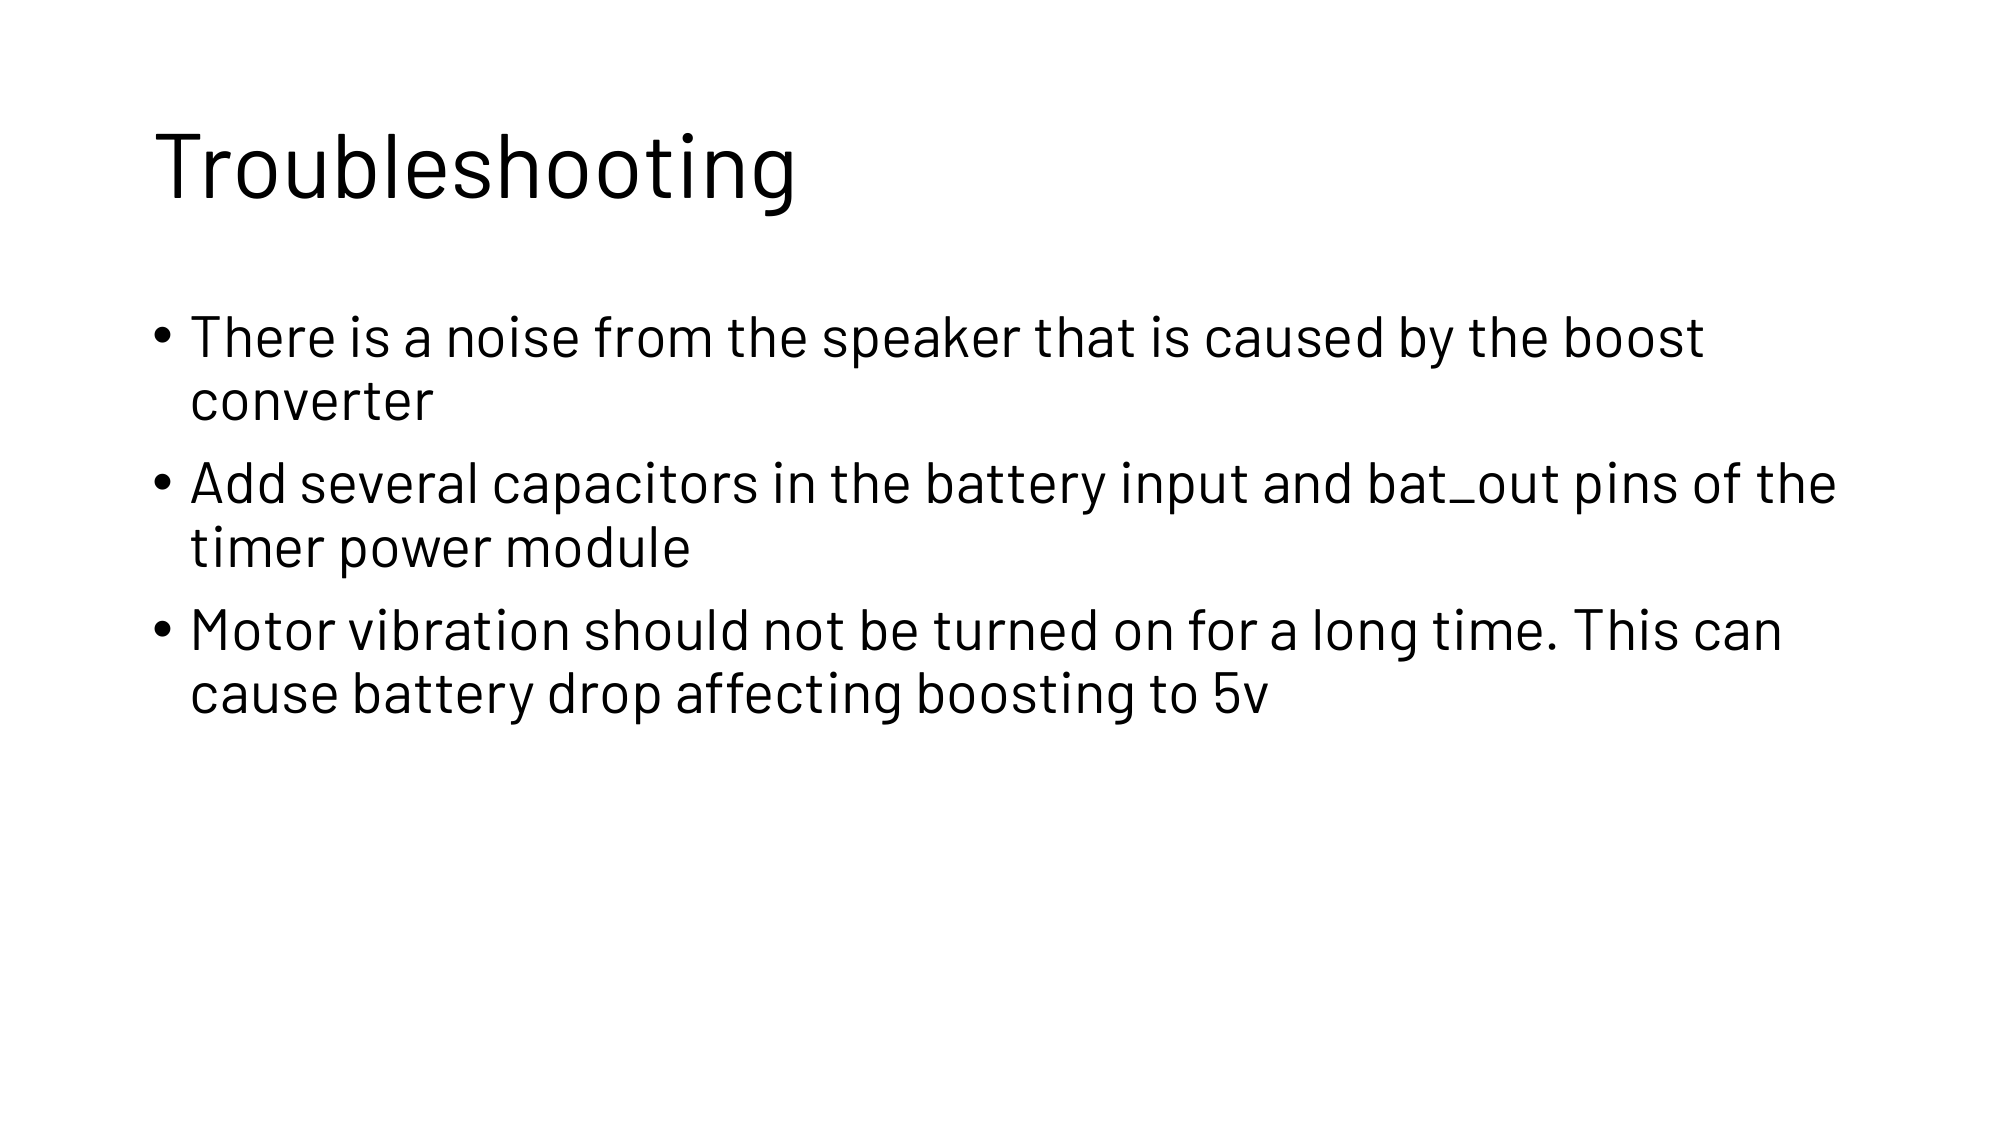

# Troubleshooting
There is a noise from the speaker that is caused by the boost converter
Add several capacitors in the battery input and bat_out pins of the timer power module
Motor vibration should not be turned on for a long time. This can cause battery drop affecting boosting to 5v